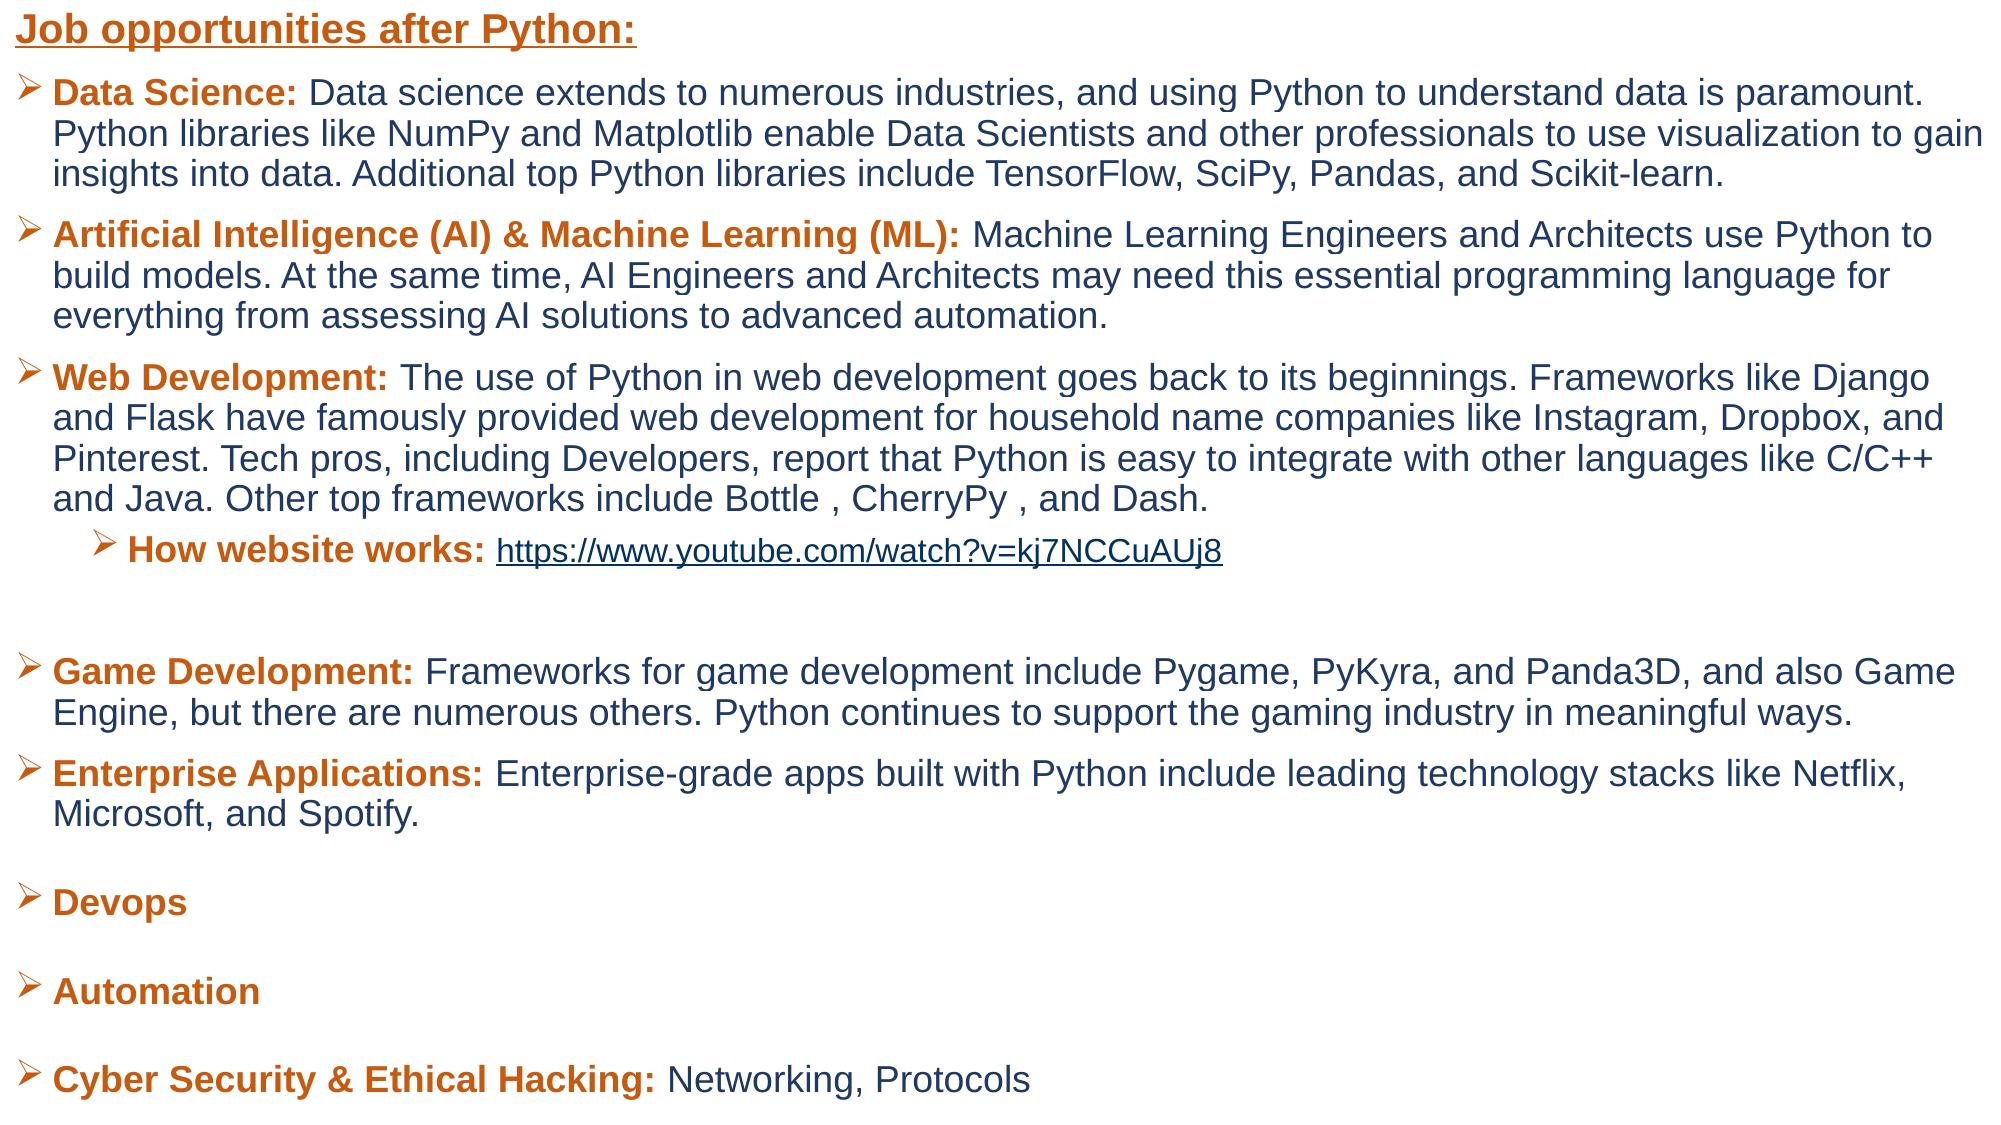

Job opportunities after Python:
Data Science: Data science extends to numerous industries, and using Python to understand data is paramount. Python libraries like NumPy and Matplotlib enable Data Scientists and other professionals to use visualization to gain insights into data. Additional top Python libraries include TensorFlow, SciPy, Pandas, and Scikit-learn.
Artificial Intelligence (AI) & Machine Learning (ML): Machine Learning Engineers and Architects use Python to build models. At the same time, AI Engineers and Architects may need this essential programming language for everything from assessing AI solutions to advanced automation.
Web Development: The use of Python in web development goes back to its beginnings. Frameworks like Django and Flask have famously provided web development for household name companies like Instagram, Dropbox, and Pinterest. Tech pros, including Developers, report that Python is easy to integrate with other languages like C/C++ and Java. Other top frameworks include Bottle , CherryPy , and Dash.
How website works: https://www.youtube.com/watch?v=kj7NCCuAUj8

Game Development: Frameworks for game development include Pygame, PyKyra, and Panda3D, and also Game Engine, but there are numerous others. Python continues to support the gaming industry in meaningful ways.
Enterprise Applications: Enterprise-grade apps built with Python include leading technology stacks like Netflix, Microsoft, and Spotify.
Devops
Automation
Cyber Security & Ethical Hacking: Networking, Protocols